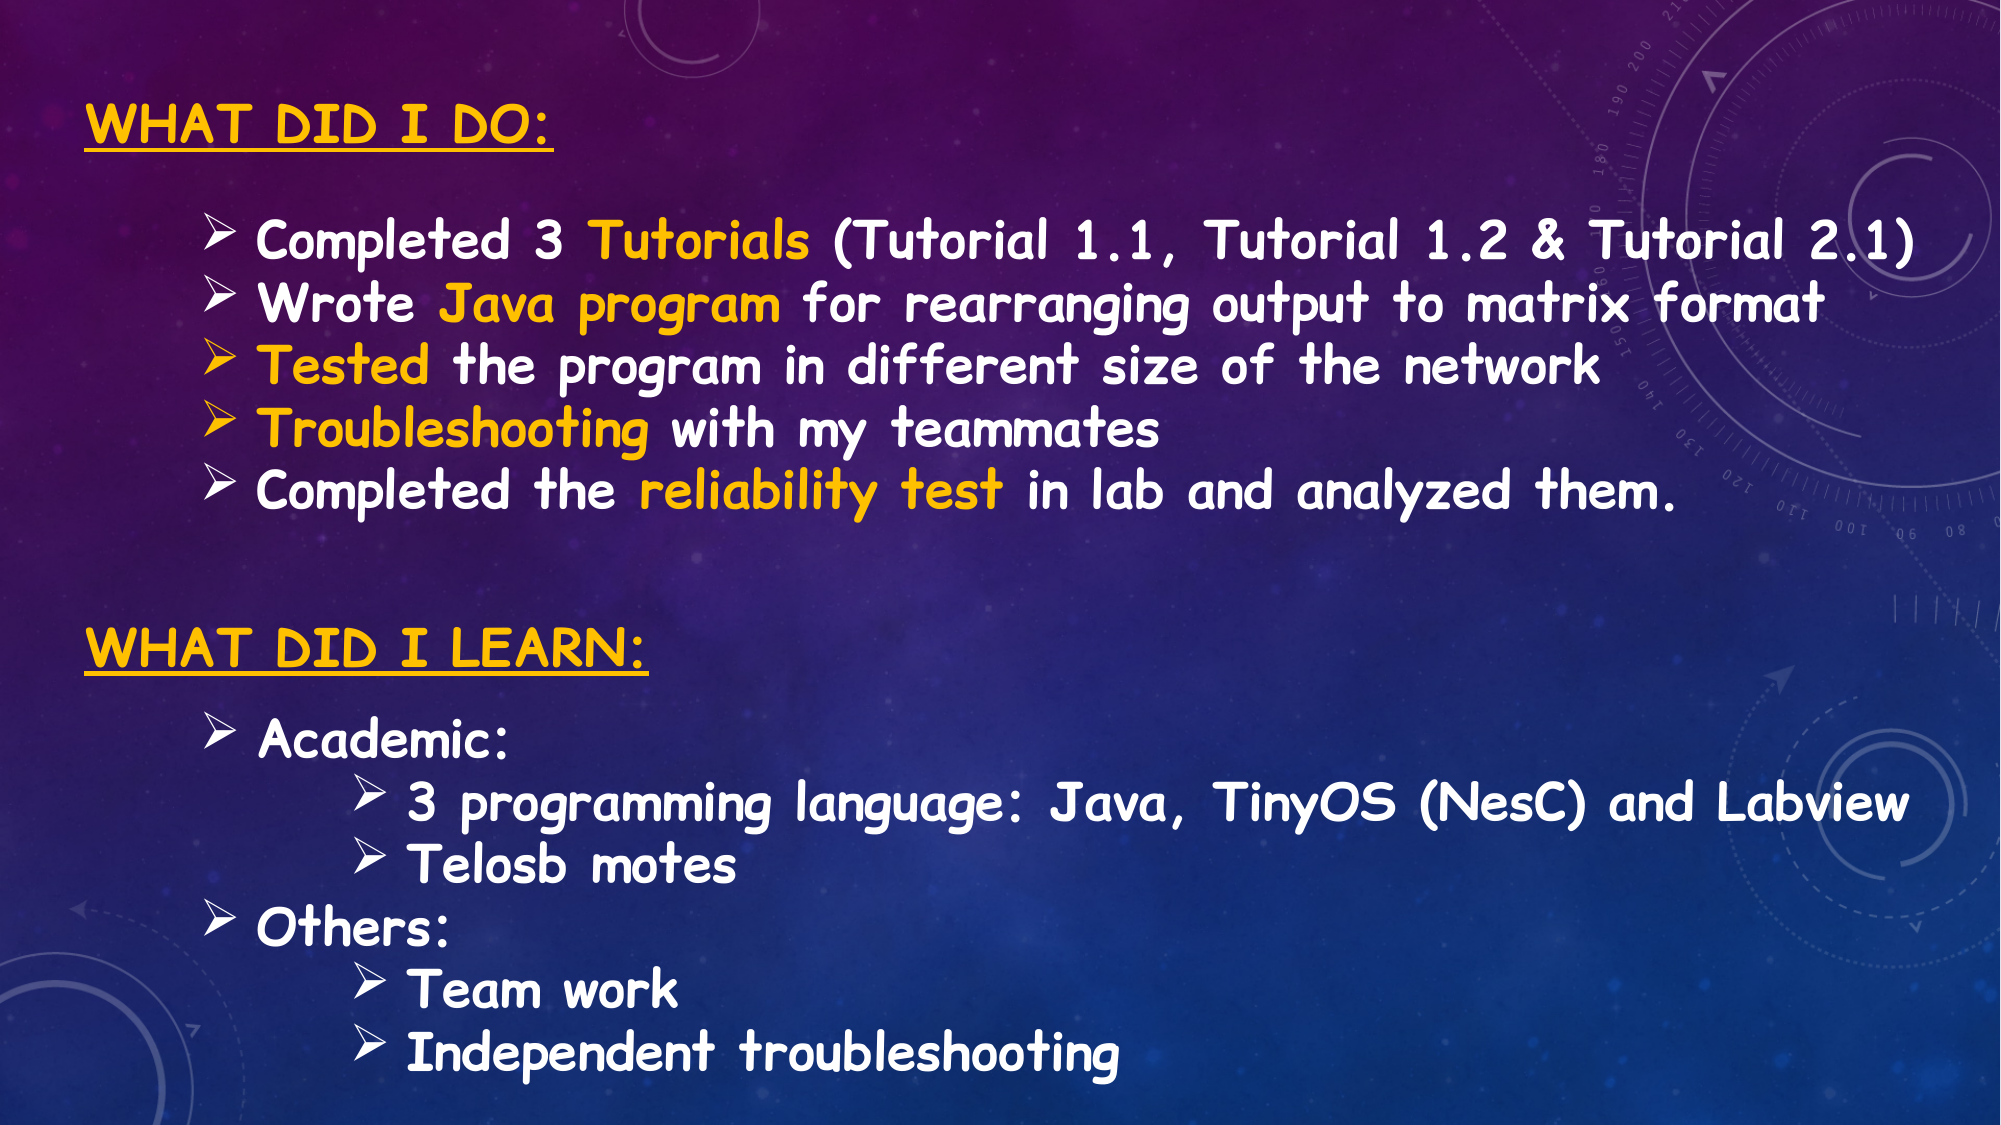

# What did I DO:
Completed 3 Tutorials (Tutorial 1.1, Tutorial 1.2 & Tutorial 2.1)
Wrote Java program for rearranging output to matrix format
Tested the program in different size of the network
Troubleshooting with my teammates
Completed the reliability test in lab and analyzed them.
WHAT DID I LEARN:

Academic:
3 programming language: Java, TinyOS (NesC) and Labview
Telosb motes
Others:
Team work
Independent troubleshooting